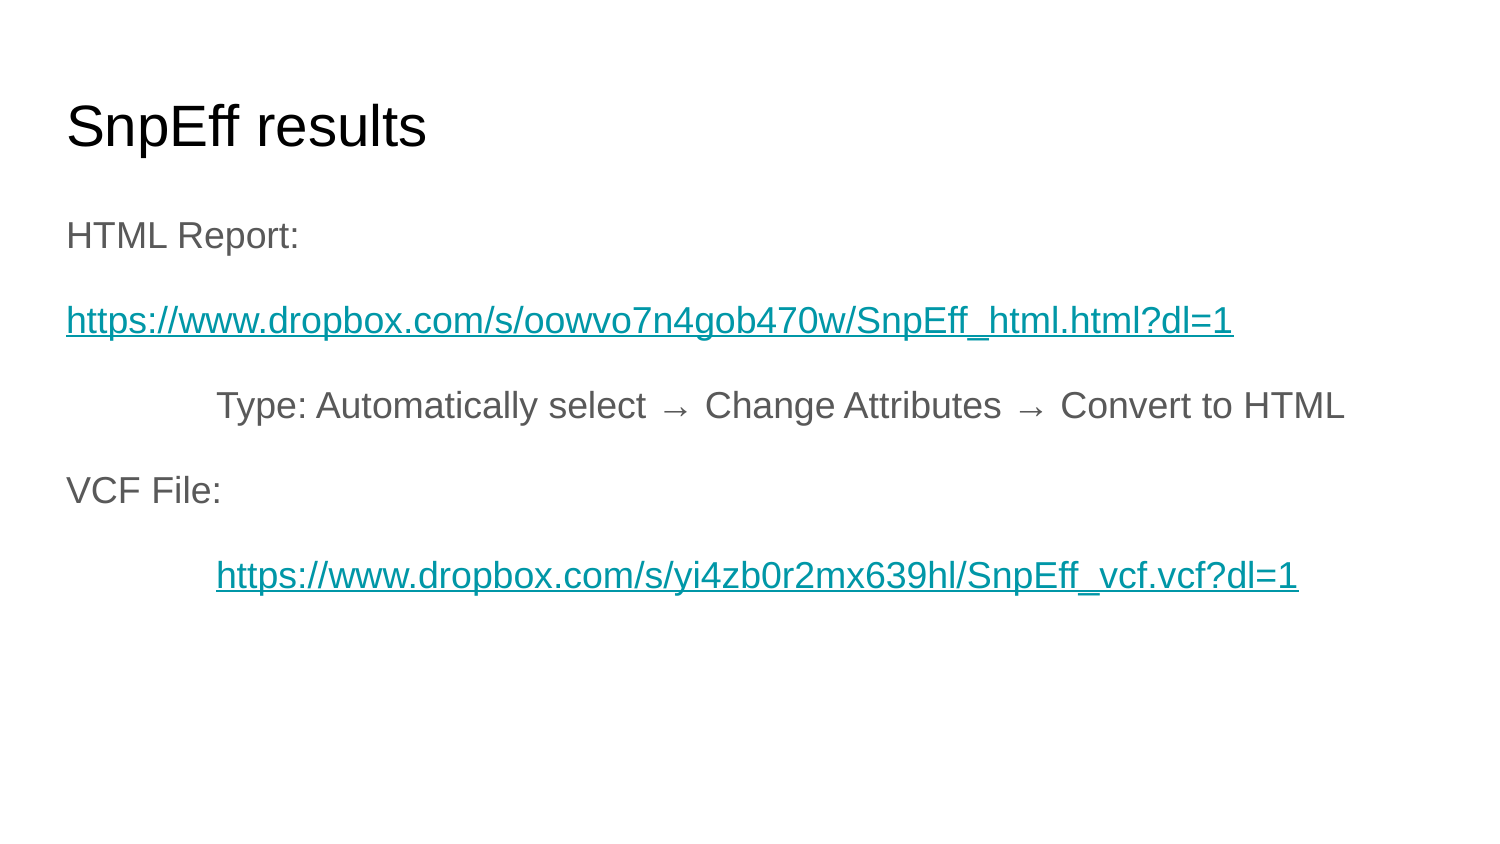

# SnpEff results
HTML Report:
https://www.dropbox.com/s/oowvo7n4gob470w/SnpEff_html.html?dl=1
	Type: Automatically select → Change Attributes → Convert to HTML
VCF File:
	https://www.dropbox.com/s/yi4zb0r2mx639hl/SnpEff_vcf.vcf?dl=1